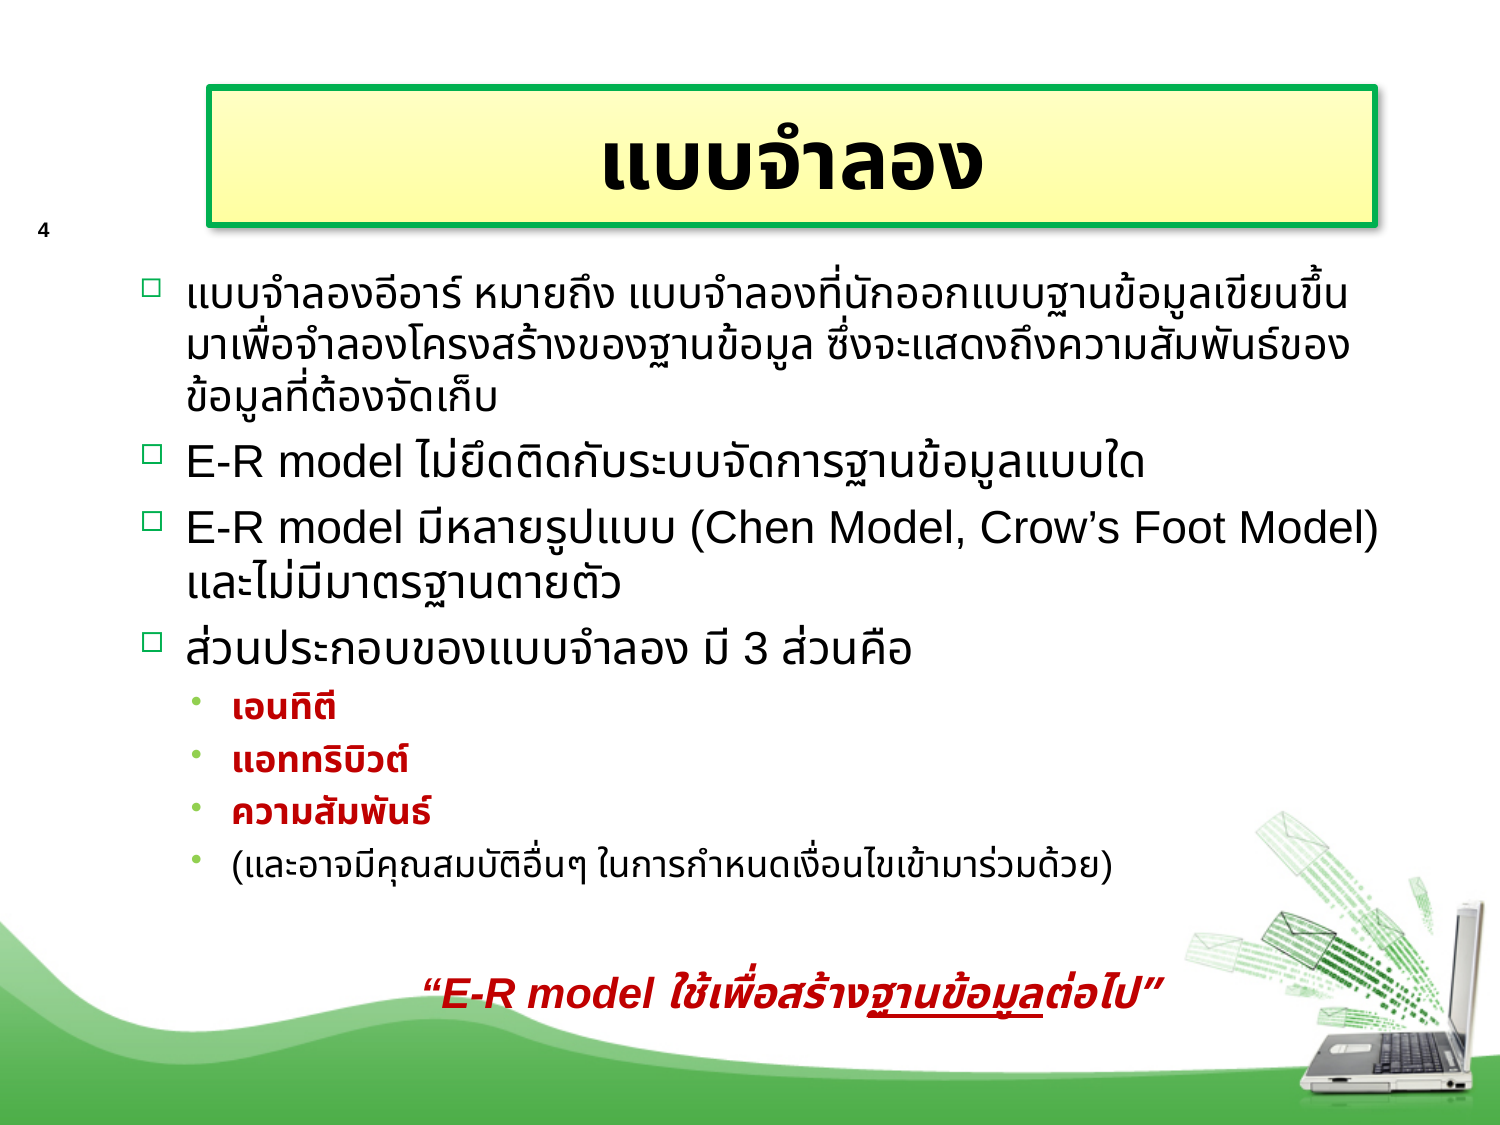

# แบบจำลอง
4
แบบจำลองอีอาร์ หมายถึง แบบจำลองที่นักออกแบบฐานข้อมูลเขียนขึ้นมาเพื่อจำลองโครงสร้างของฐานข้อมูล ซึ่งจะแสดงถึงความสัมพันธ์ของข้อมูลที่ต้องจัดเก็บ
E-R model ไม่ยึดติดกับระบบจัดการฐานข้อมูลแบบใด
E-R model มีหลายรูปแบบ (Chen Model, Crow’s Foot Model) และไม่มีมาตรฐานตายตัว
ส่วนประกอบของแบบจำลอง มี 3 ส่วนคือ
เอนทิตี
แอททริบิวต์
ความสัมพันธ์
(และอาจมีคุณสมบัติอื่นๆ ในการกำหนดเงื่อนไขเข้ามาร่วมด้วย)

“E-R model ใช้เพื่อสร้างฐานข้อมูลต่อไป”